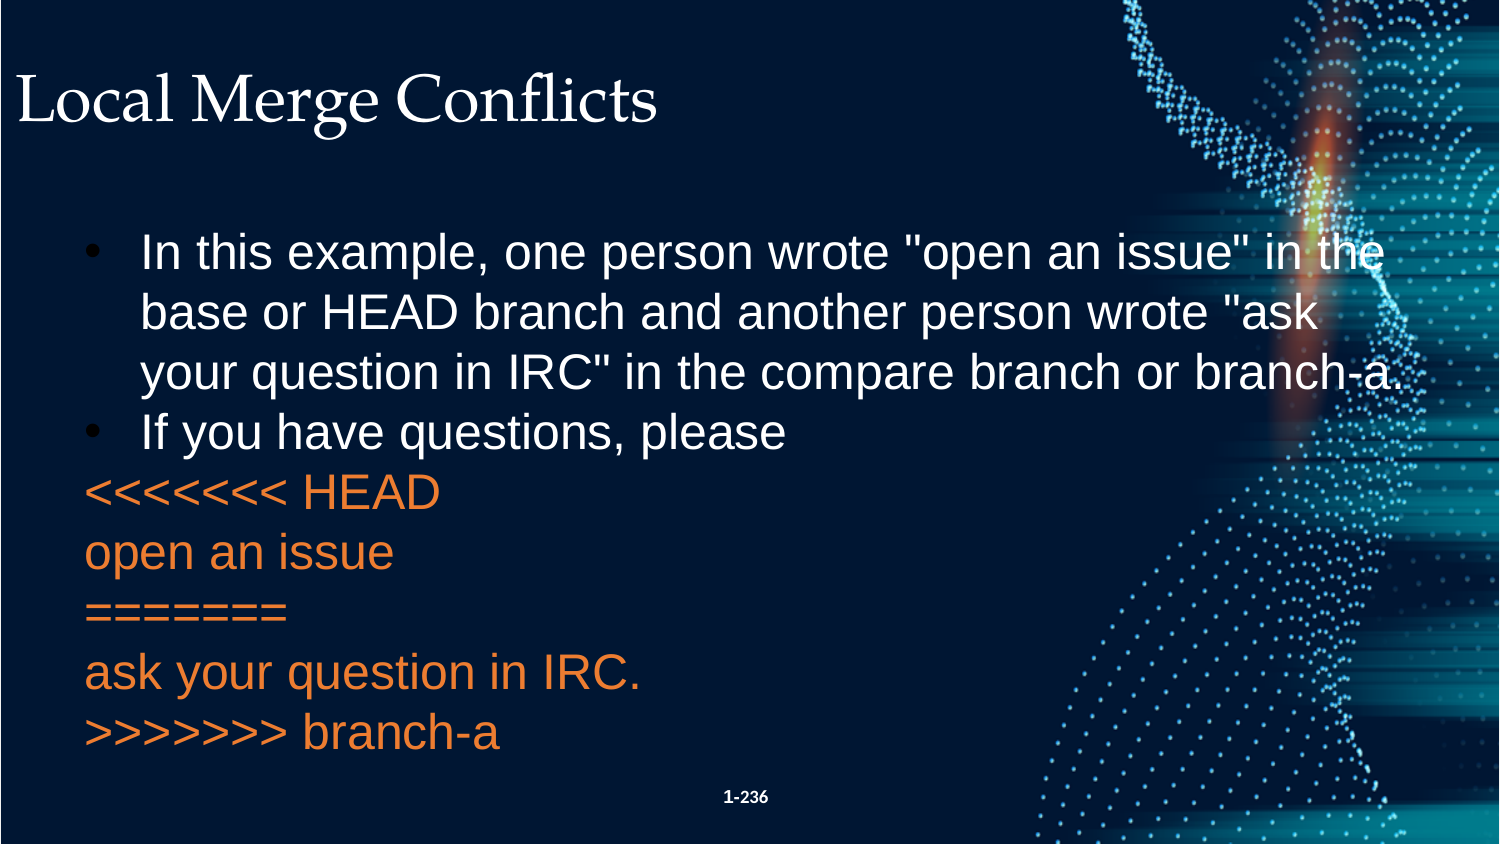

Local Merge Conflicts
In this example, one person wrote "open an issue" in the base or HEAD branch and another person wrote "ask your question in IRC" in the compare branch or branch-a.
If you have questions, please
<<<<<<< HEAD
open an issue
=======
ask your question in IRC.
>>>>>>> branch-a
1-236